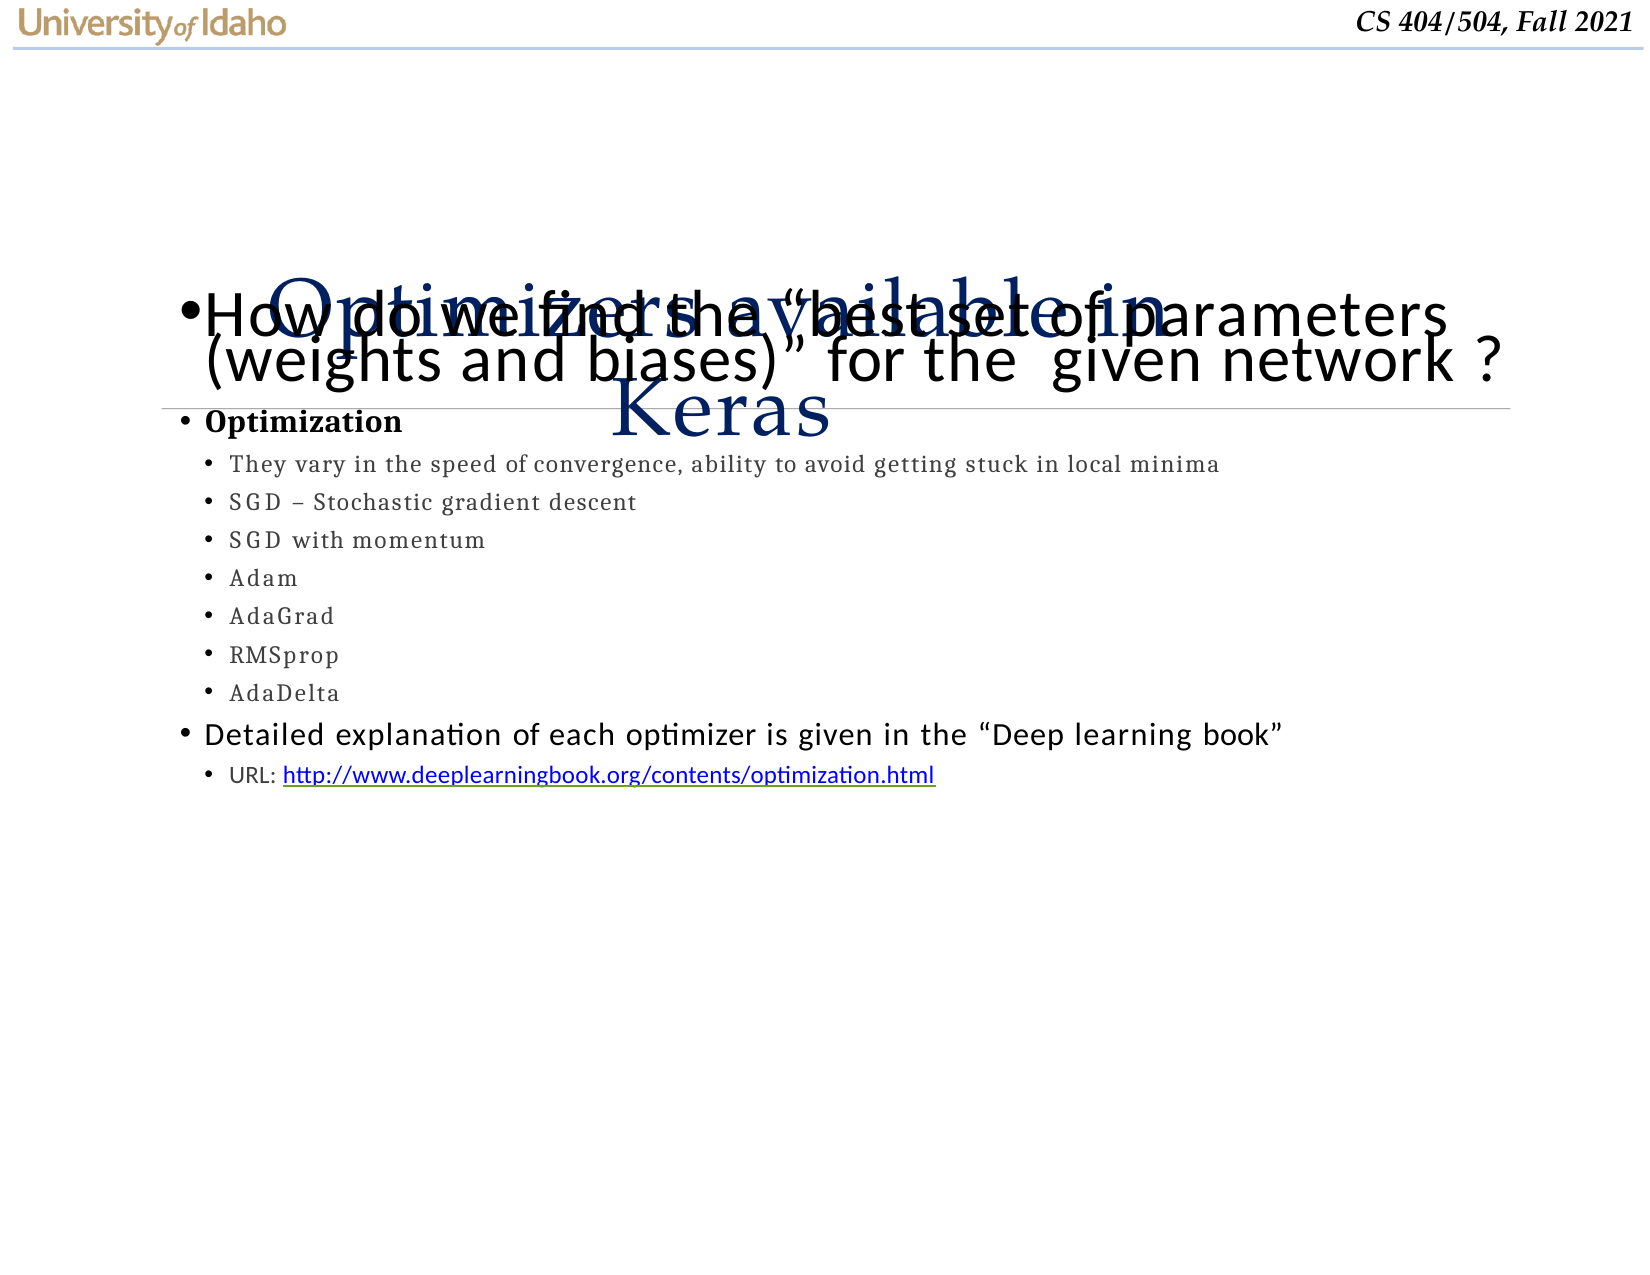

# Optimizers available in Keras
How do we find the “best set of parameters (weights and biases)” for the  given network ?
Optimization
They vary in the speed of convergence, ability to avoid getting stuck in local minima
SGD – Stochastic gradient descent
SGD with momentum
Adam
AdaGrad
RMSprop
AdaDelta
Detailed explanation of each optimizer is given in the “Deep learning book”
URL: http://www.deeplearningbook.org/contents/optimization.html